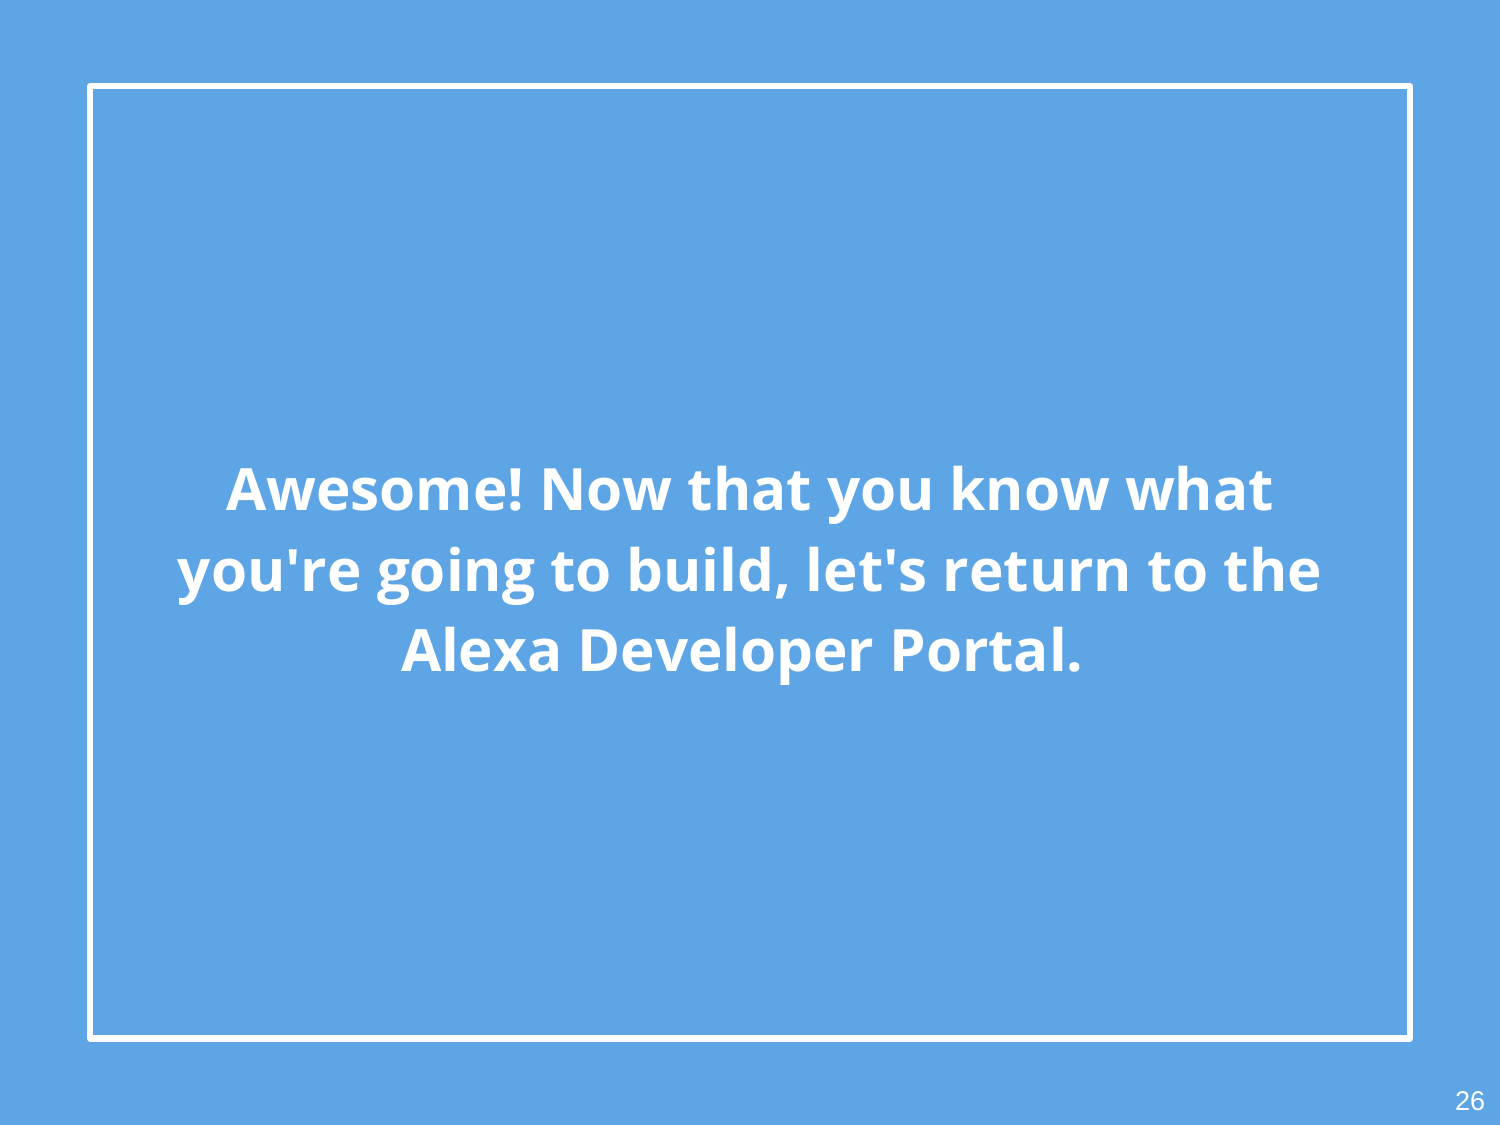

Awesome! Now that you know what you're going to build, let's return to the Alexa Developer Portal.